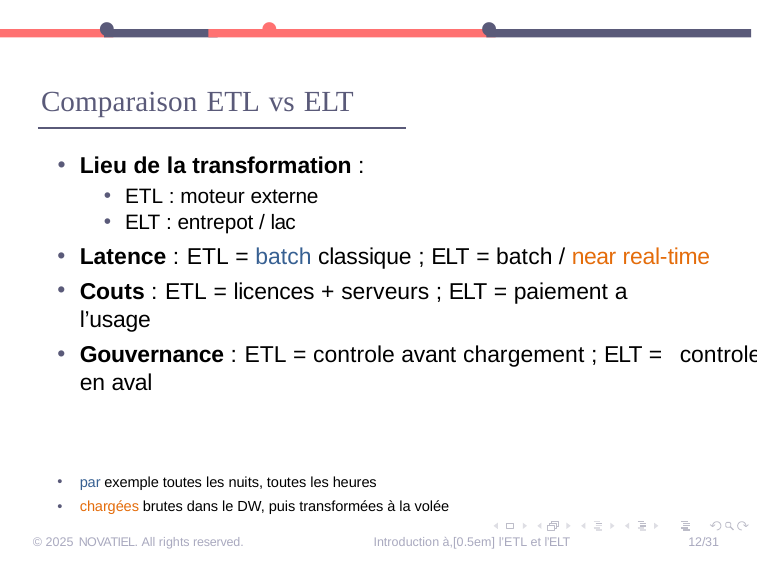

•	•
Comparaison ETL vs ELT
•

Lieu de la transformation :
ETL : moteur externe
ELT : entrepot / lac
Latence : ETL = batch classique ; ELT = batch / near real-time
Couts : ETL = licences + serveurs ; ELT = paiement a 	l’usage
Gouvernance : ETL = controle avant chargement ; ELT = 	controle en aval

par exemple toutes les nuits, toutes les heures
chargées brutes dans le DW, puis transformées à la volée
© 2025 NOVATIEL. All rights reserved.
Introduction à,[0.5em] l’ETL et l’ELT
12/31